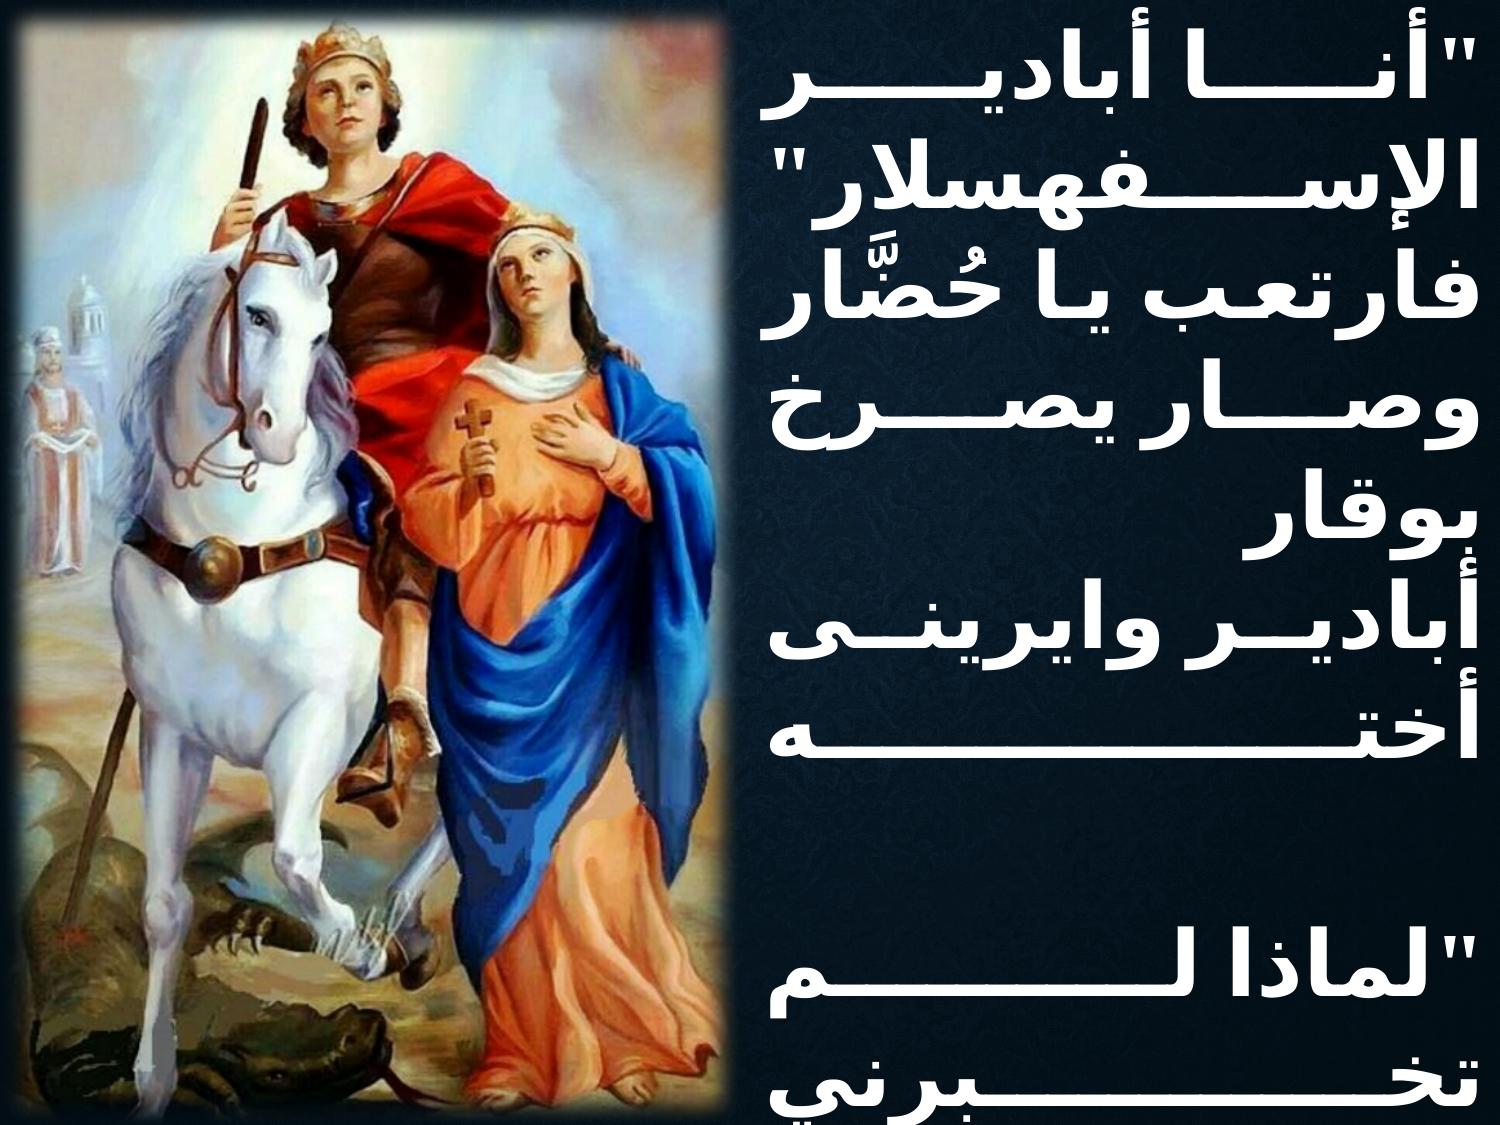

"أنا أبادير الإسفهسلار"
فارتعب يا حُضَّار
وصار يصرخ بوقار
أبادير وايرينى أخته
"لماذا لم تخبرني
عن اسمك وتُعْلِمني
فأرجع عن ظلمي"
أبادير وايرينى أخته